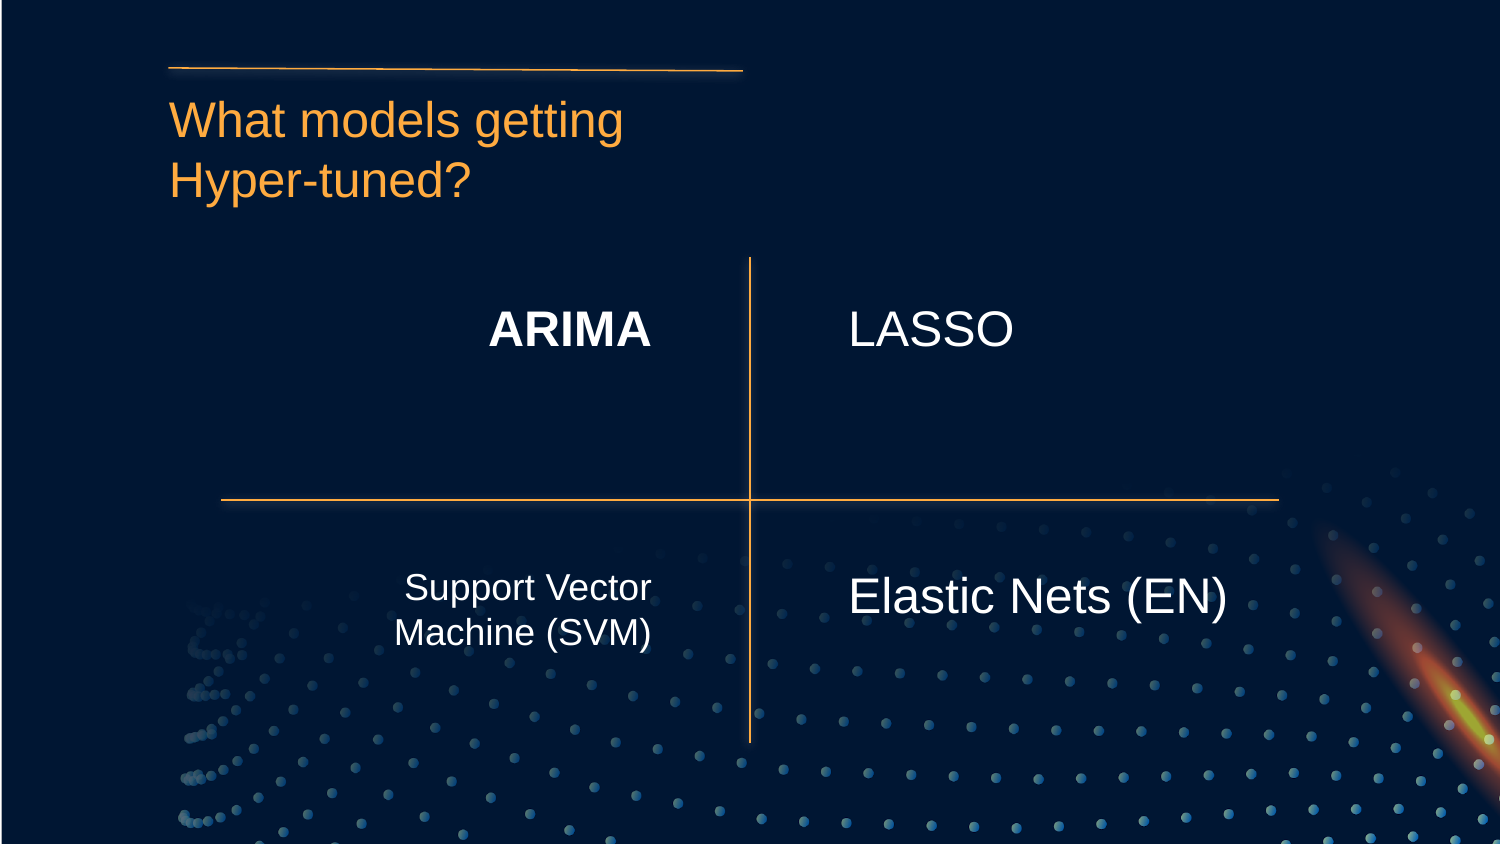

# What models getting Hyper-tuned?
ARIMA
LASSO
Support Vector Machine (SVM)
Elastic Nets (EN)